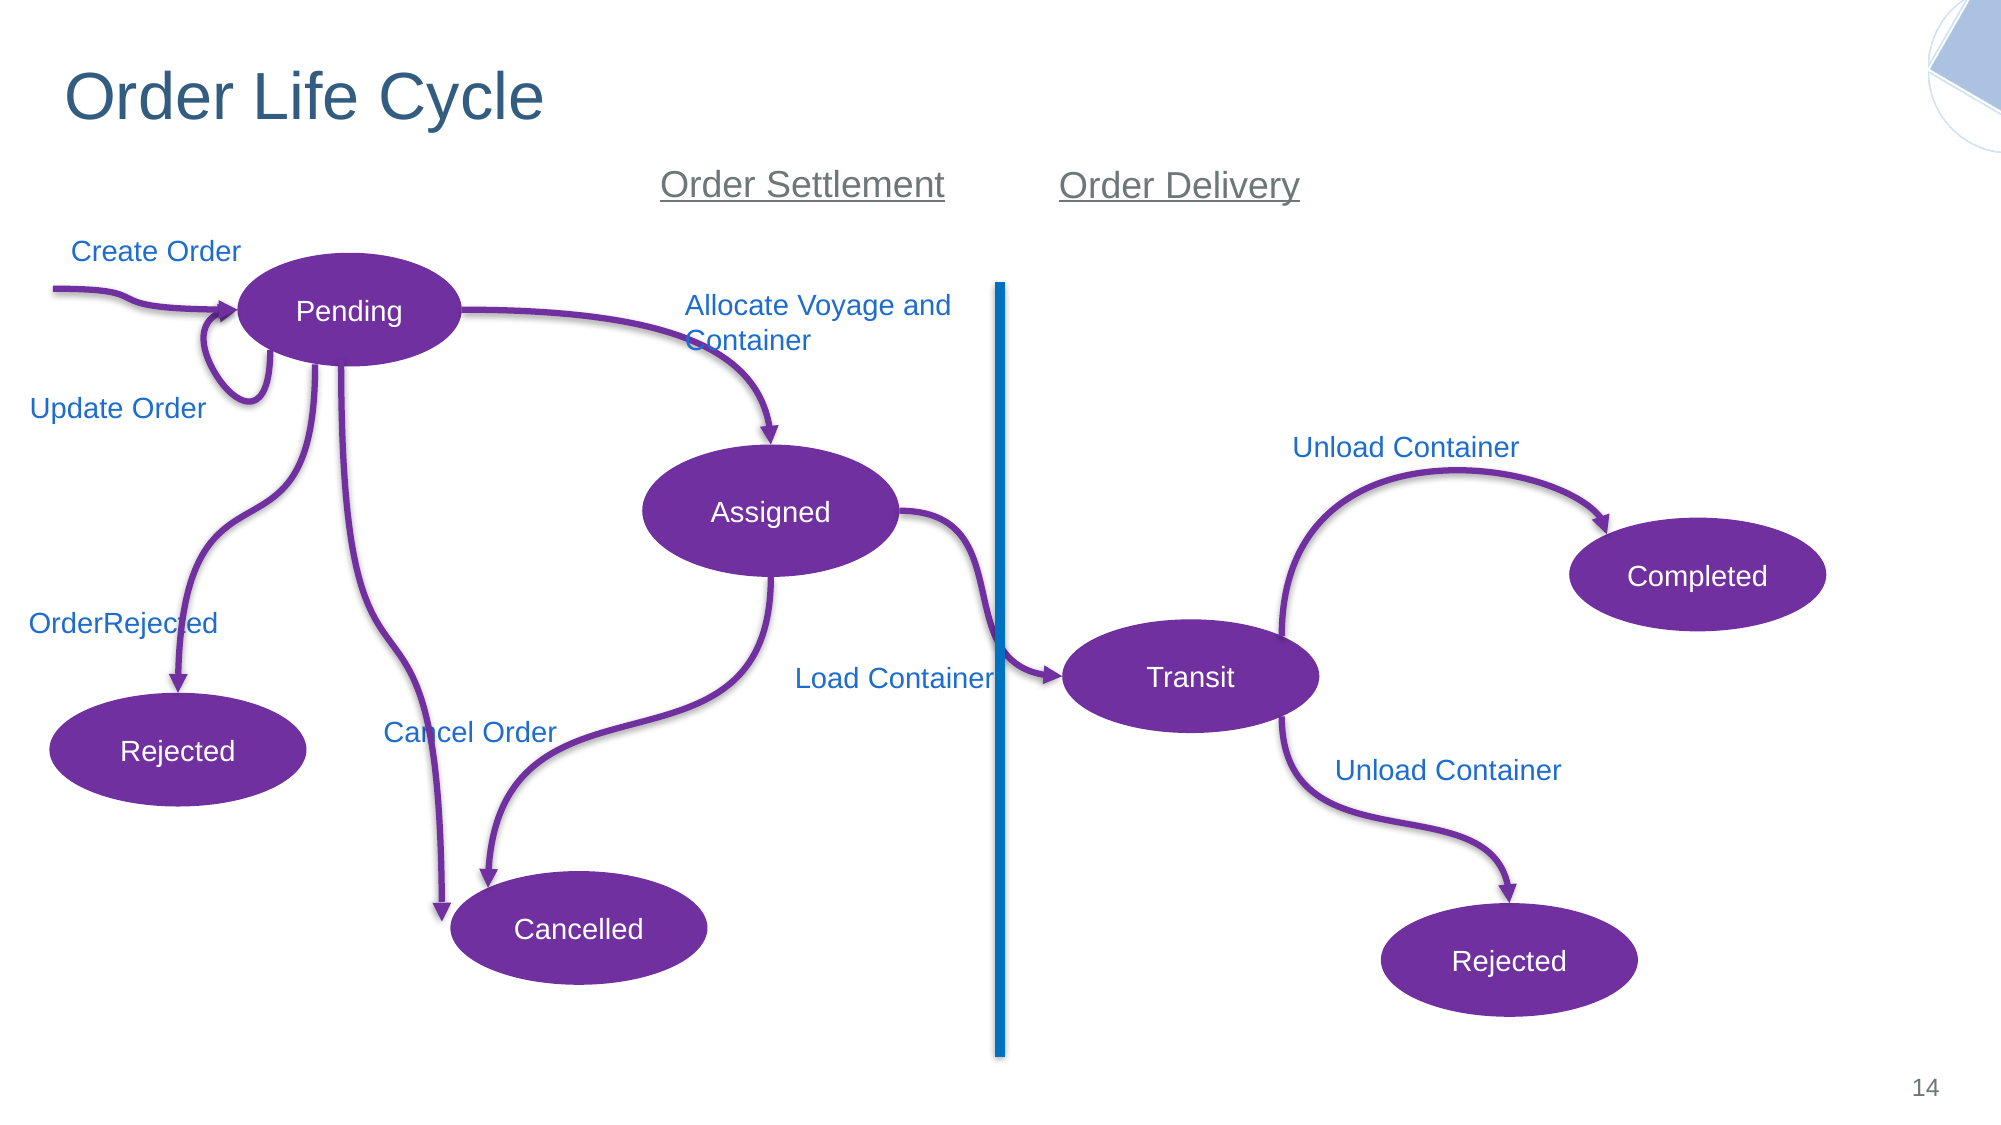

# Order Life Cycle
Order Settlement
Order Delivery
Create Order
Pending
Allocate Voyage and
Container
Update Order
Unload Container
Assigned
Completed
OrderRejected
Transit
Load Container
Rejected
Cancel Order
Unload Container
Cancelled
Rejected
14